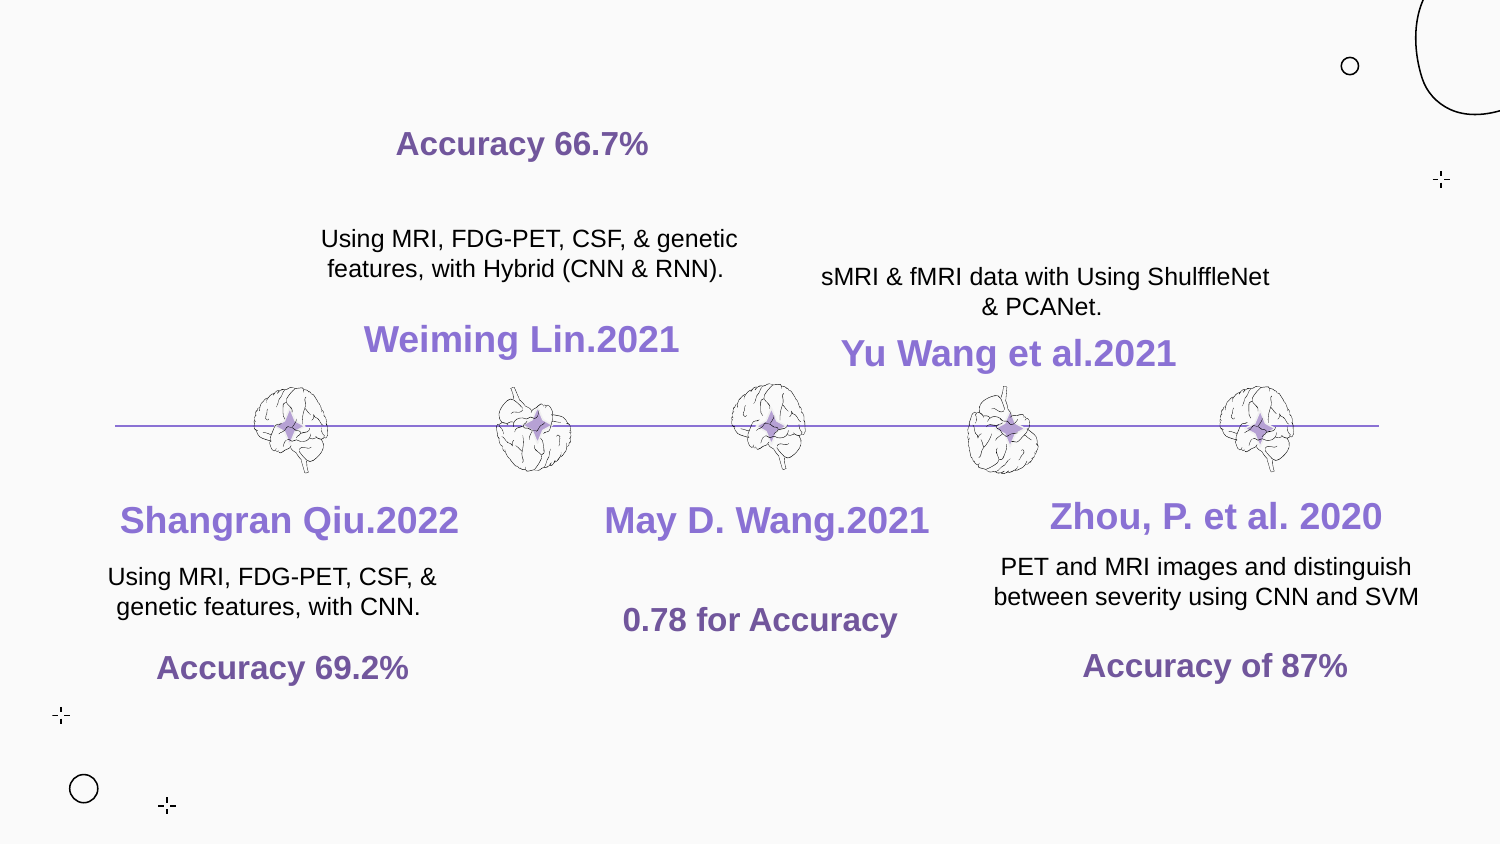

Accuracy 66.7%
Using MRI, FDG-PET, CSF, & genetic features, with Hybrid (CNN & RNN).
sMRI & fMRI data with Using ShulffleNet & PCANet.
Weiming Lin.2021
Yu Wang et al.2021

May D. Wang.2021
Zhou, P. et al. 2020

Shangran Qiu.2022

PET and MRI images and distinguish between severity using CNN and SVM
Using MRI, FDG-PET, CSF, & genetic features, with CNN.
 0.78 for Accuracy
Accuracy of 87%
Accuracy 69.2%